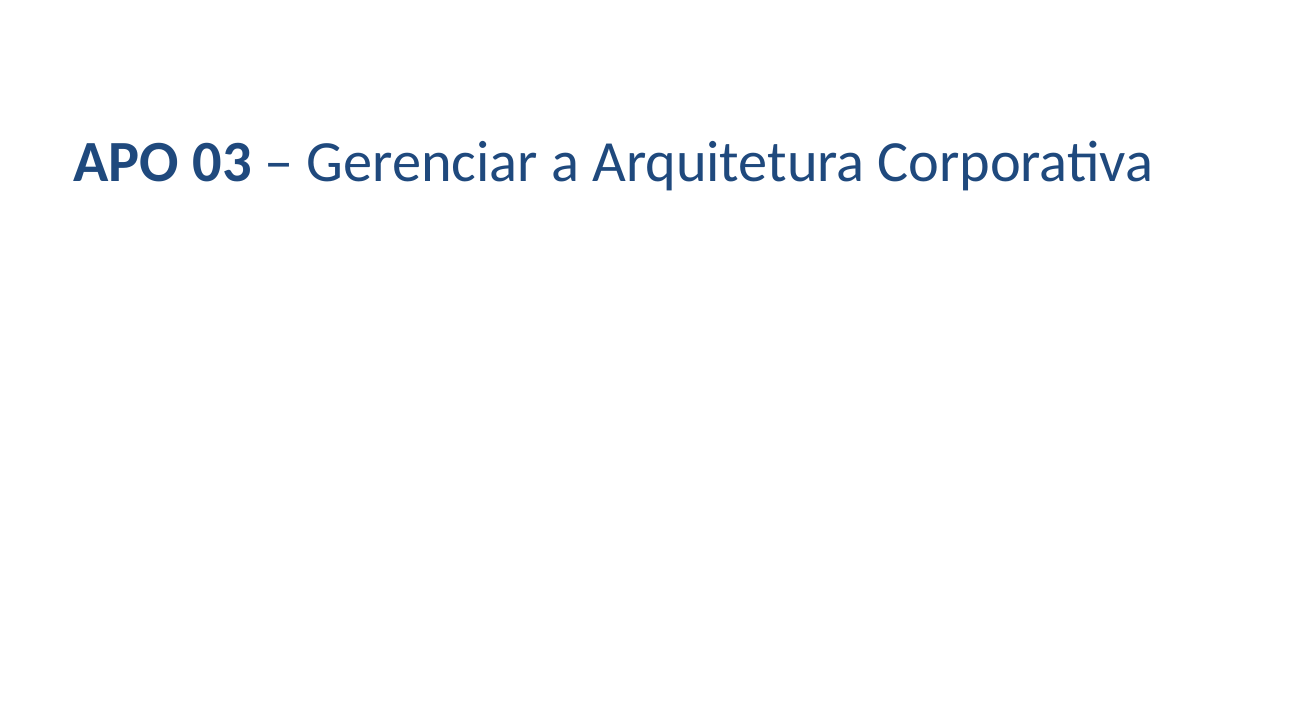

APO 03 – Gerenciar a Arquitetura Corporativa